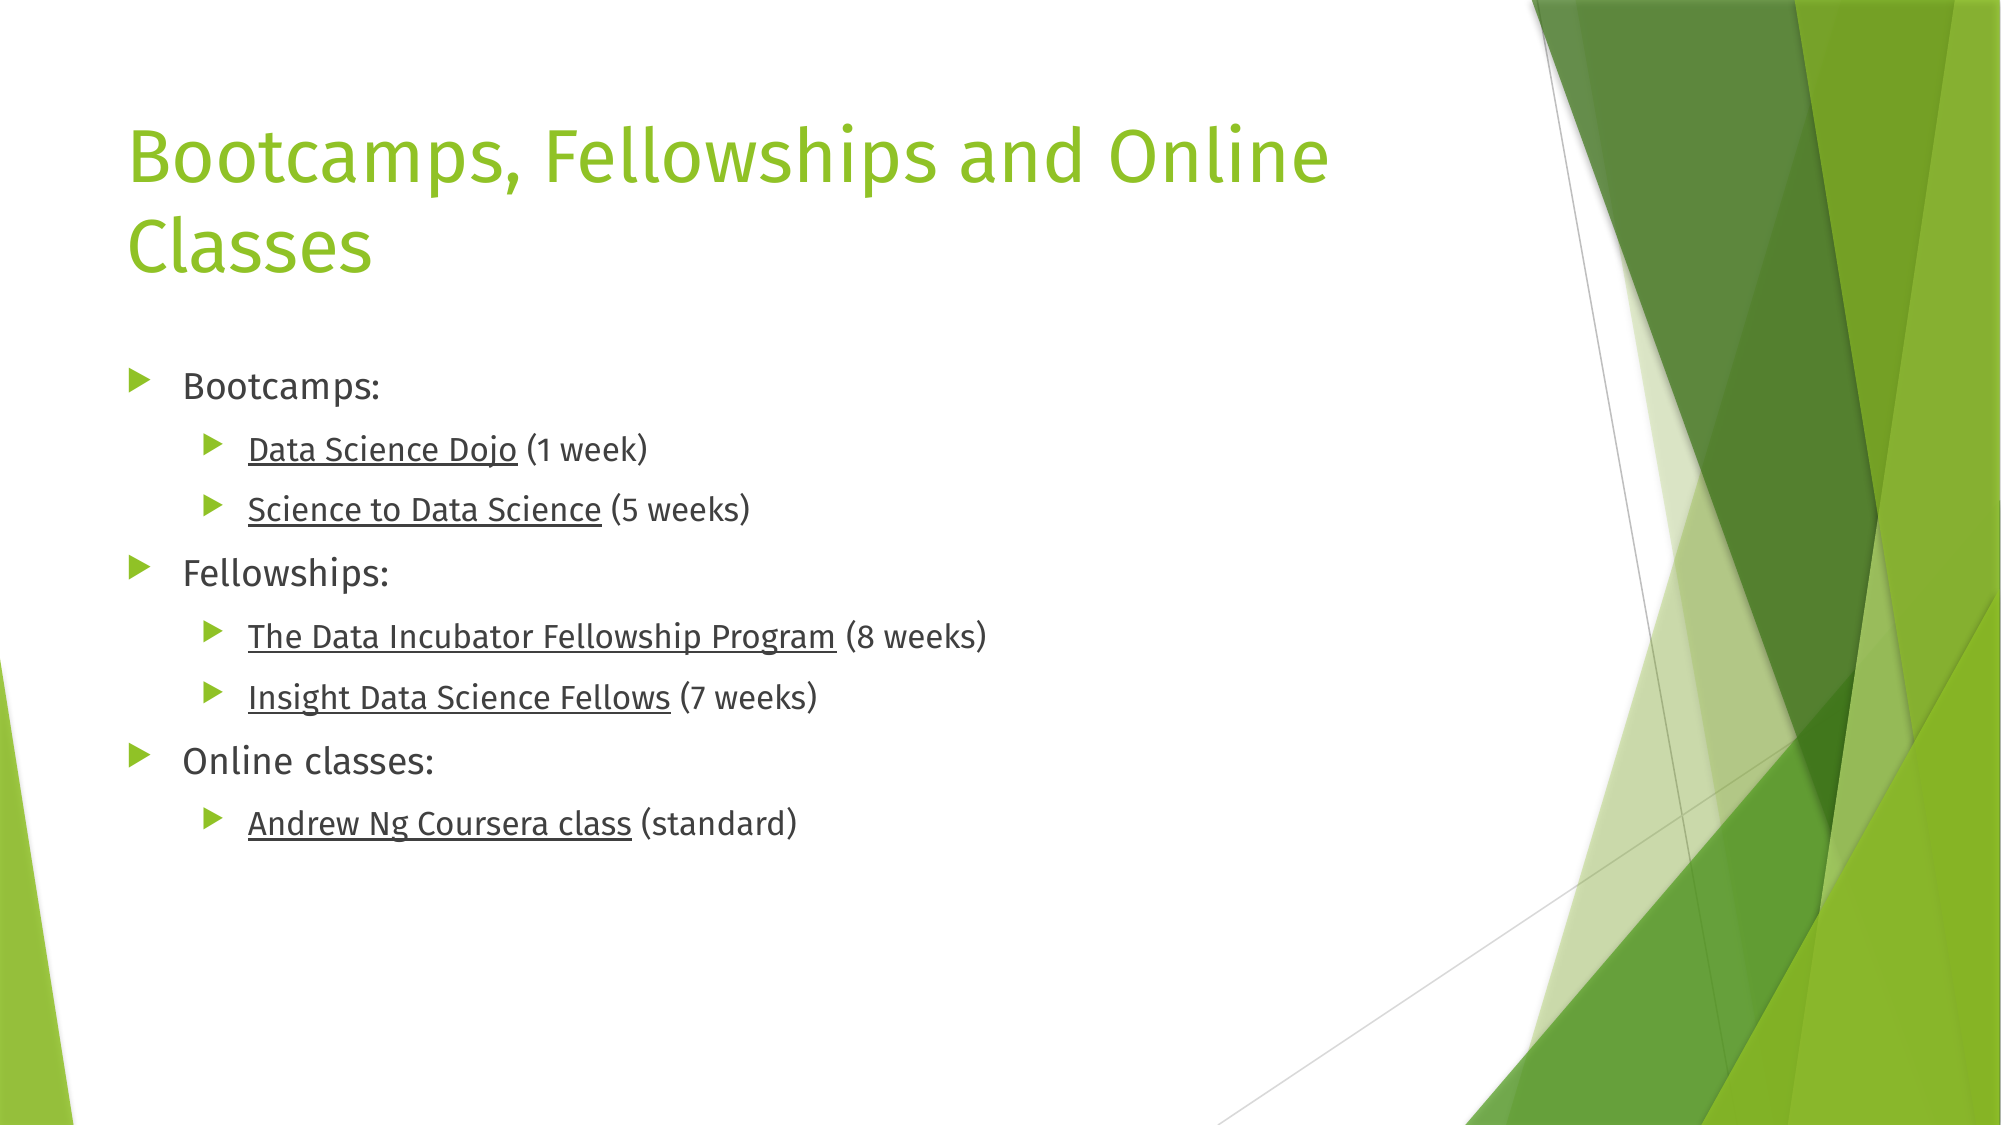

# Bootcamps, Fellowships and Online Classes
Bootcamps:
Data Science Dojo (1 week)
Science to Data Science (5 weeks)
Fellowships:
The Data Incubator Fellowship Program (8 weeks)
Insight Data Science Fellows (7 weeks)
Online classes:
Andrew Ng Coursera class (standard)